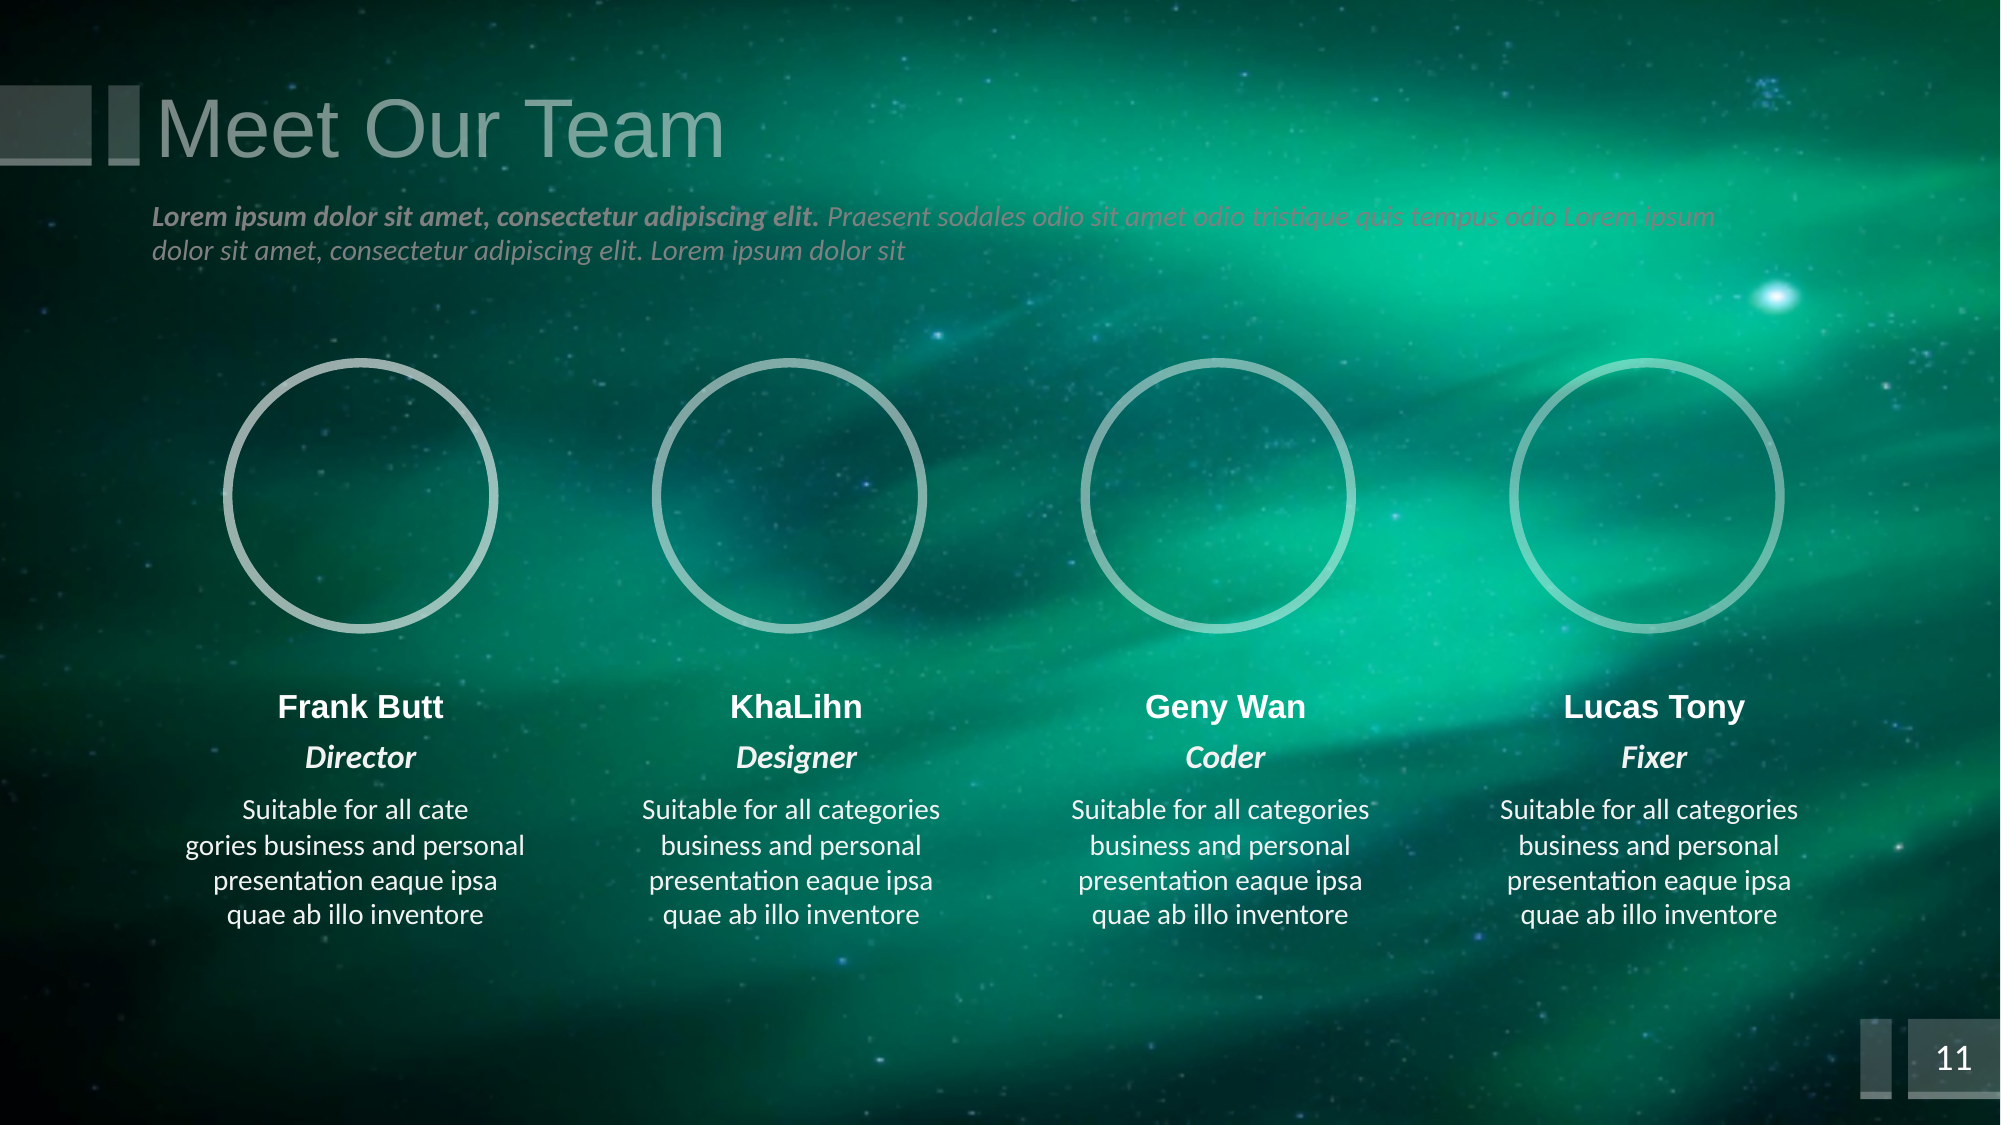

# Meet Our Team
Lorem ipsum dolor sit amet, consectetur adipiscing elit. Praesent sodales odio sit amet odio tristique quis tempus odio Lorem ipsum dolor sit amet, consectetur adipiscing elit. Lorem ipsum dolor sit

Frank Butt
KhaLihn
Geny Wan
Lucas Tony
Director
Designer
Coder
Fixer
Suitable for all cate
gories business and personal presentation eaque ipsa quae ab illo inventore
Suitable for all categories business and personal presentation eaque ipsa quae ab illo inventore
Suitable for all categories business and personal presentation eaque ipsa quae ab illo inventore
Suitable for all categories business and personal presentation eaque ipsa quae ab illo inventore